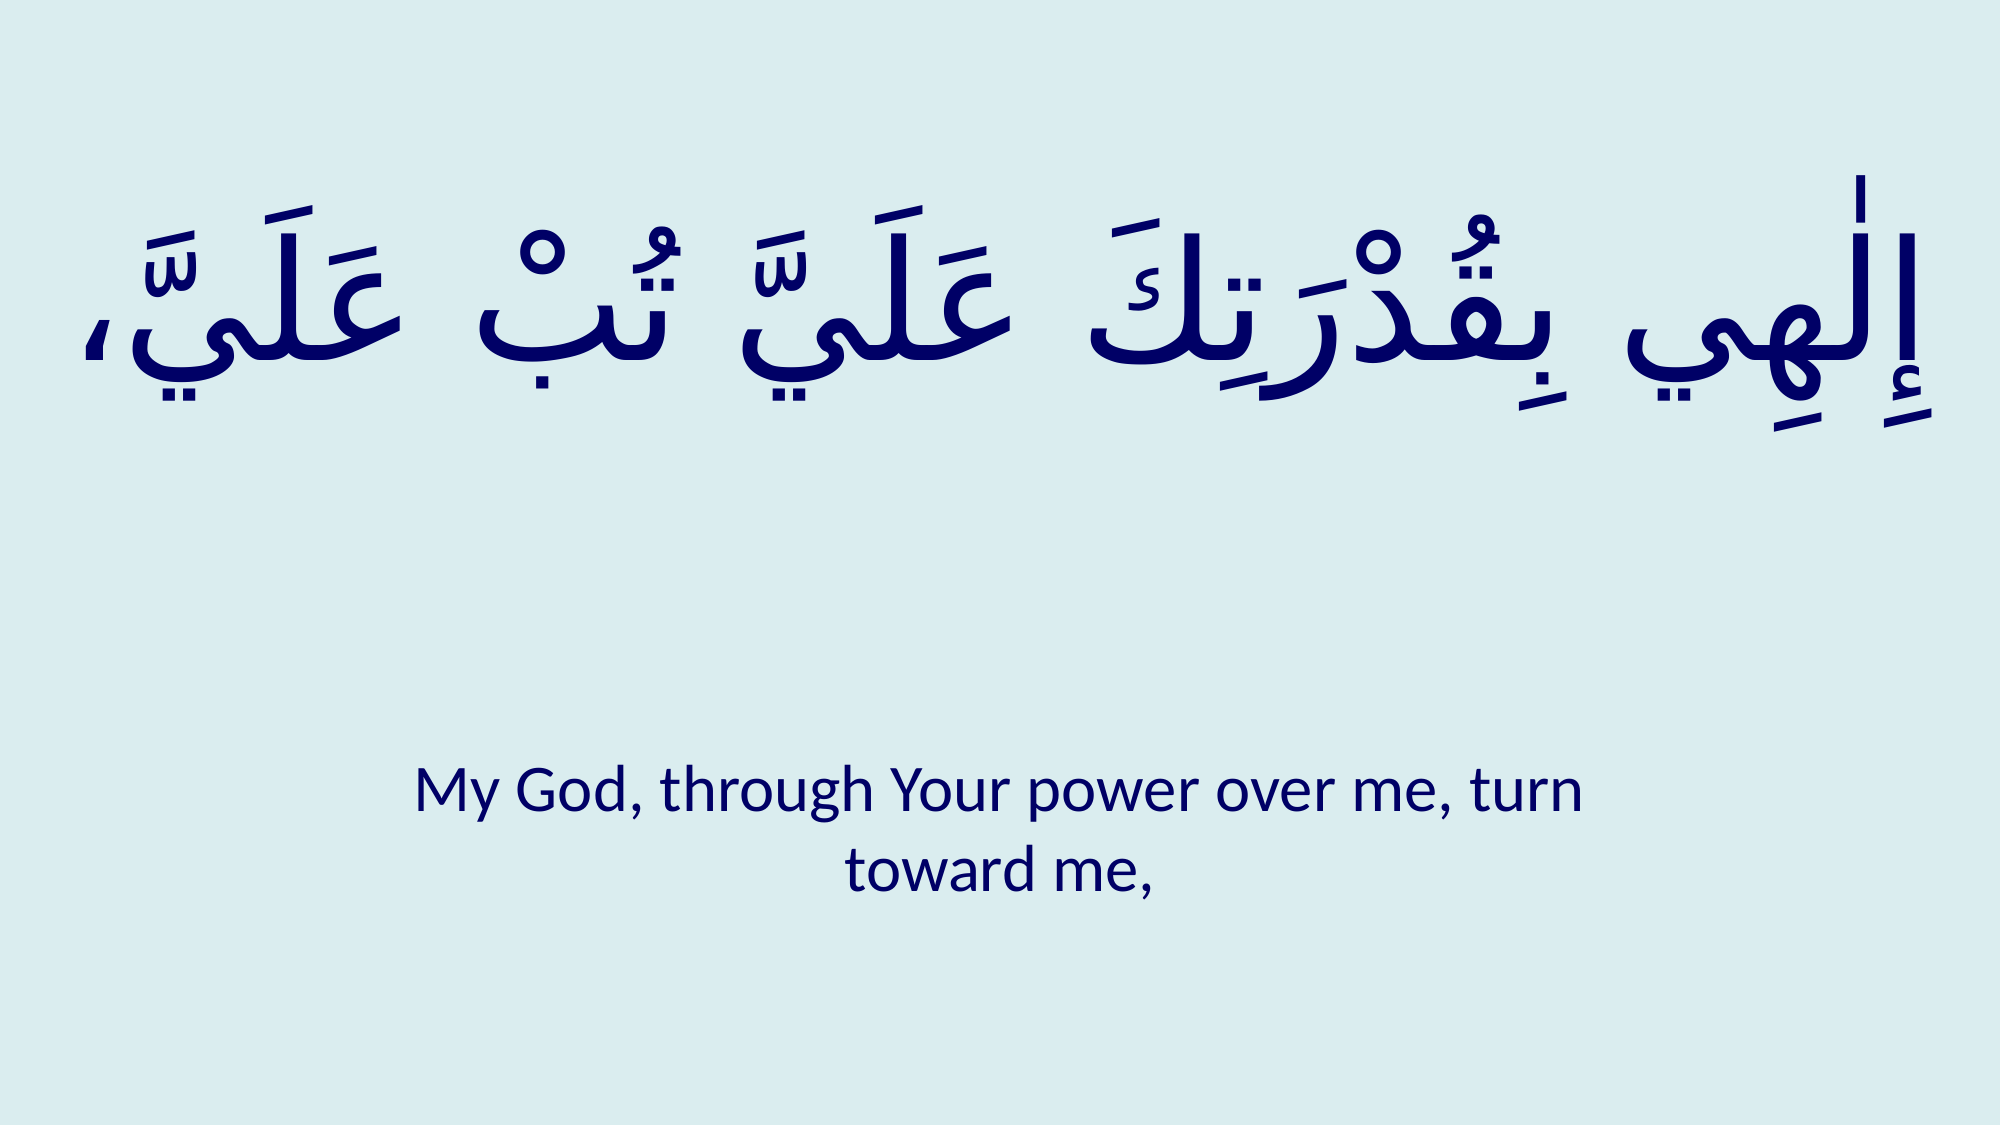

# إِلٰهِي بِقُدْرَتِكَ عَلَيَّ تُبْ عَلَيَّ،
My God, through Your power over me, turn toward me,